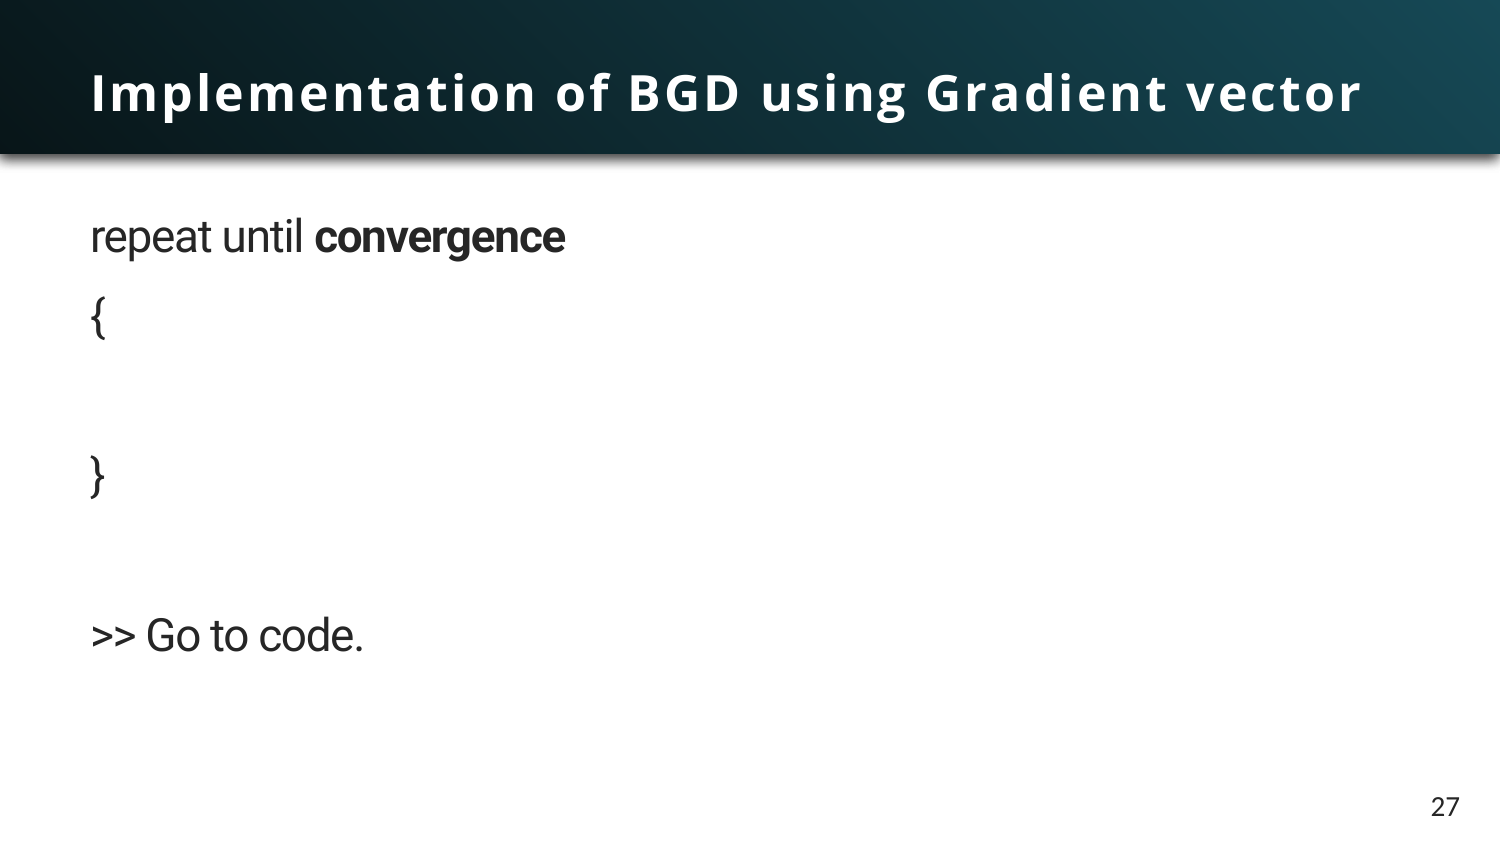

# Implementation of BGD using Gradient vector
repeat until convergence
{

}

>> Go to code.

27